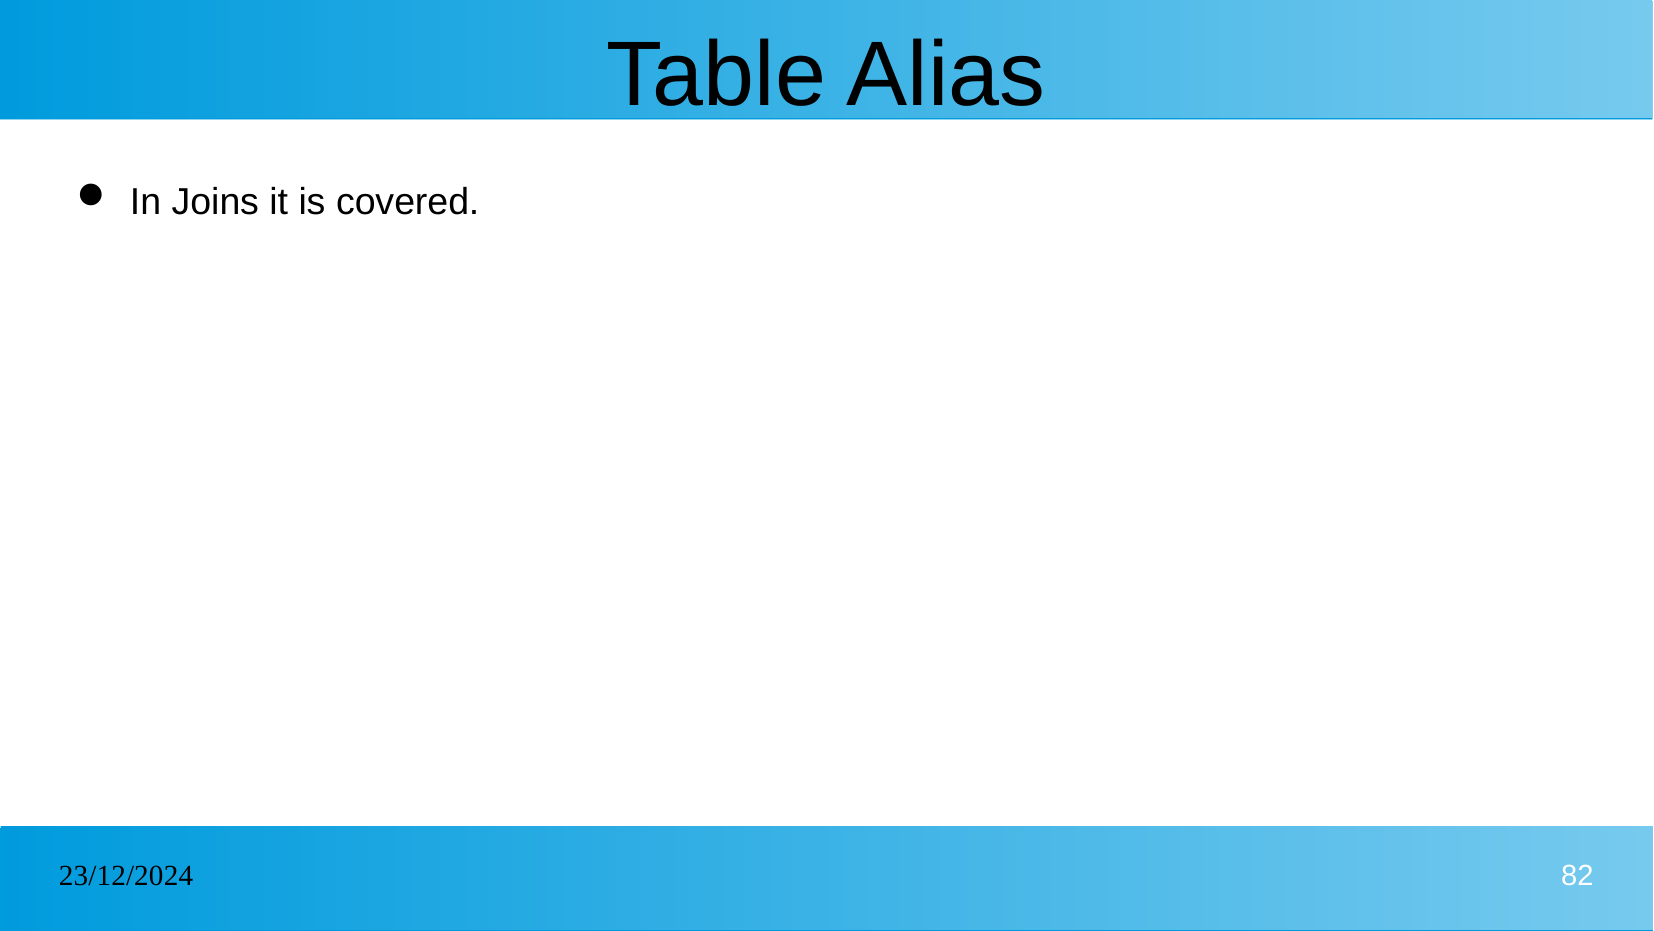

# Table Alias
In Joins it is covered.
23/12/2024
82